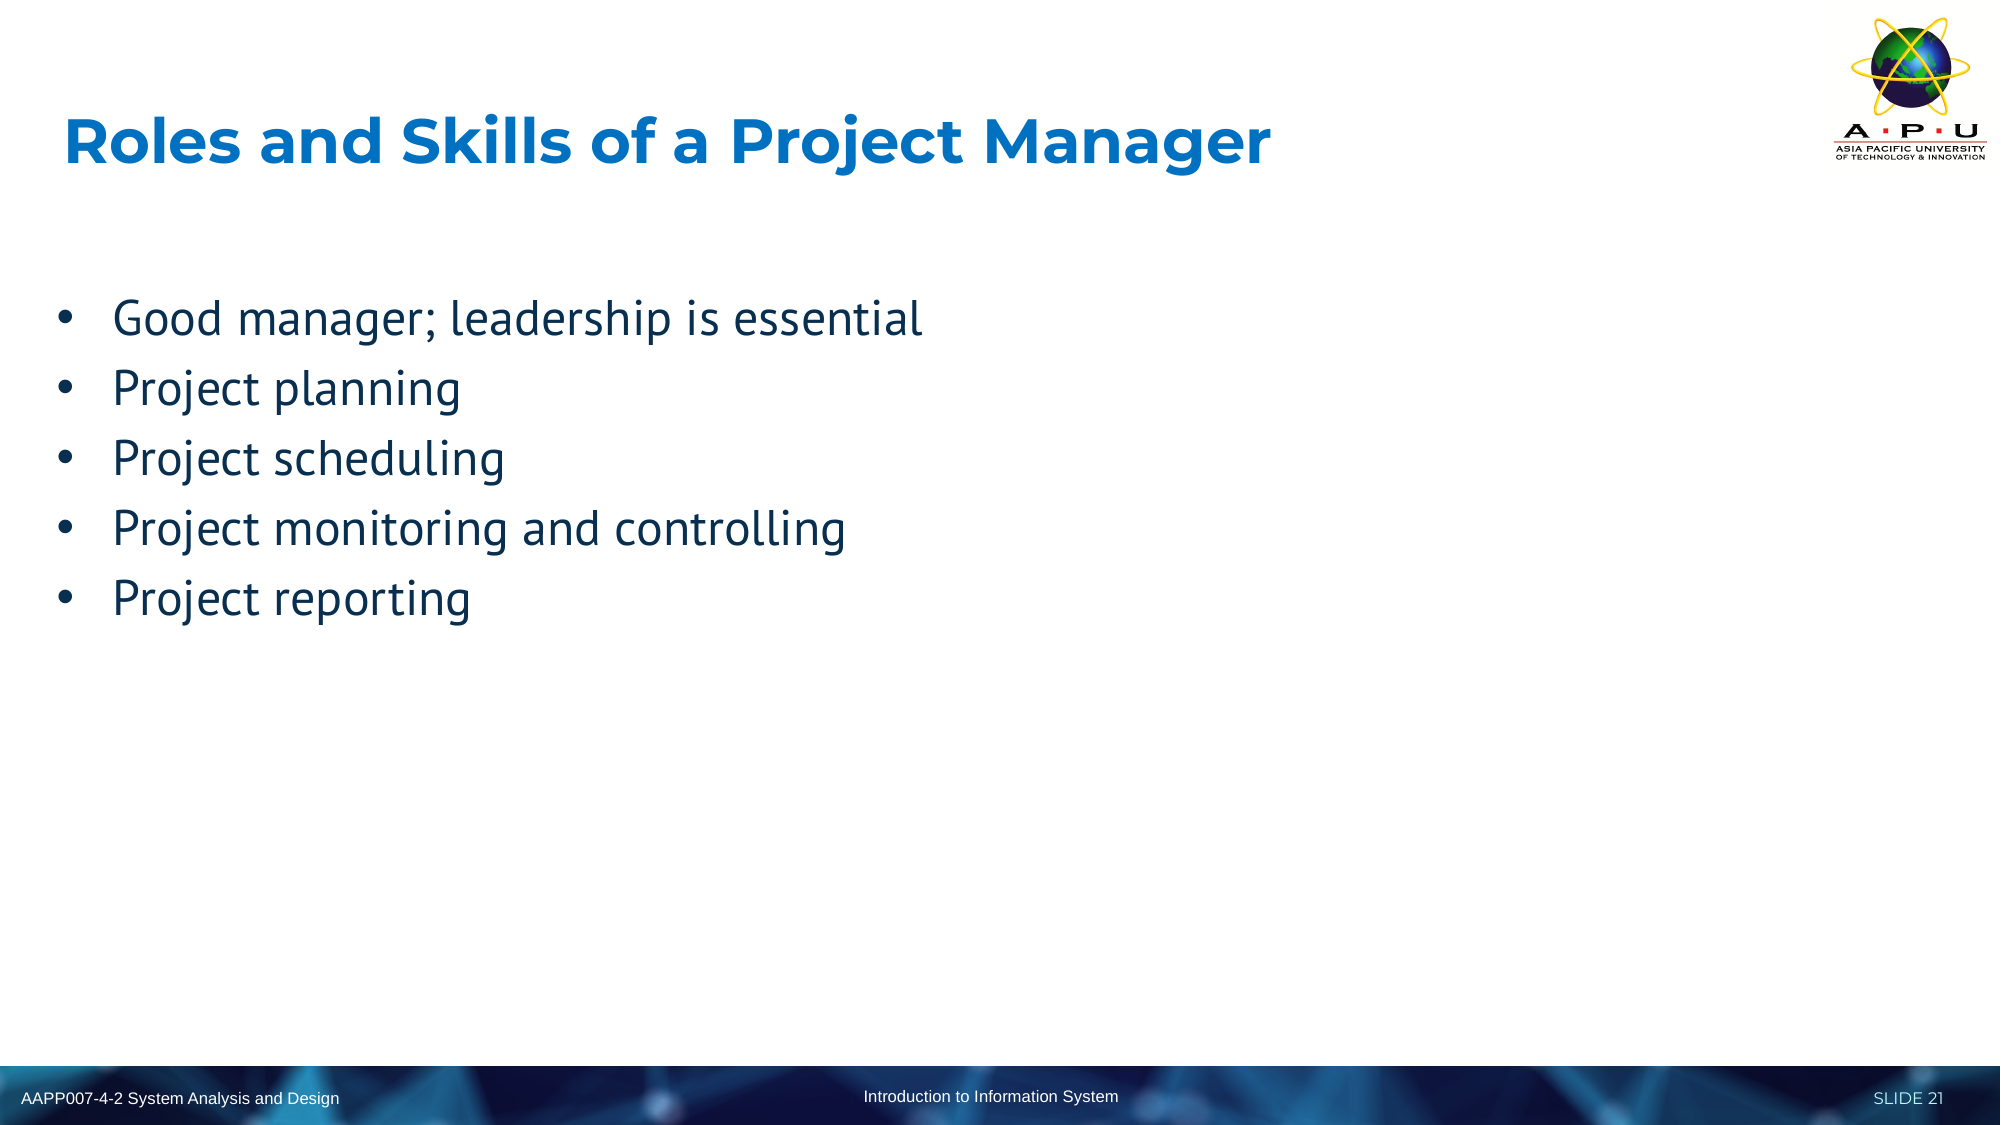

# Roles and Skills of a Project Manager
Good manager; leadership is essential
Project planning
Project scheduling
Project monitoring and controlling
Project reporting